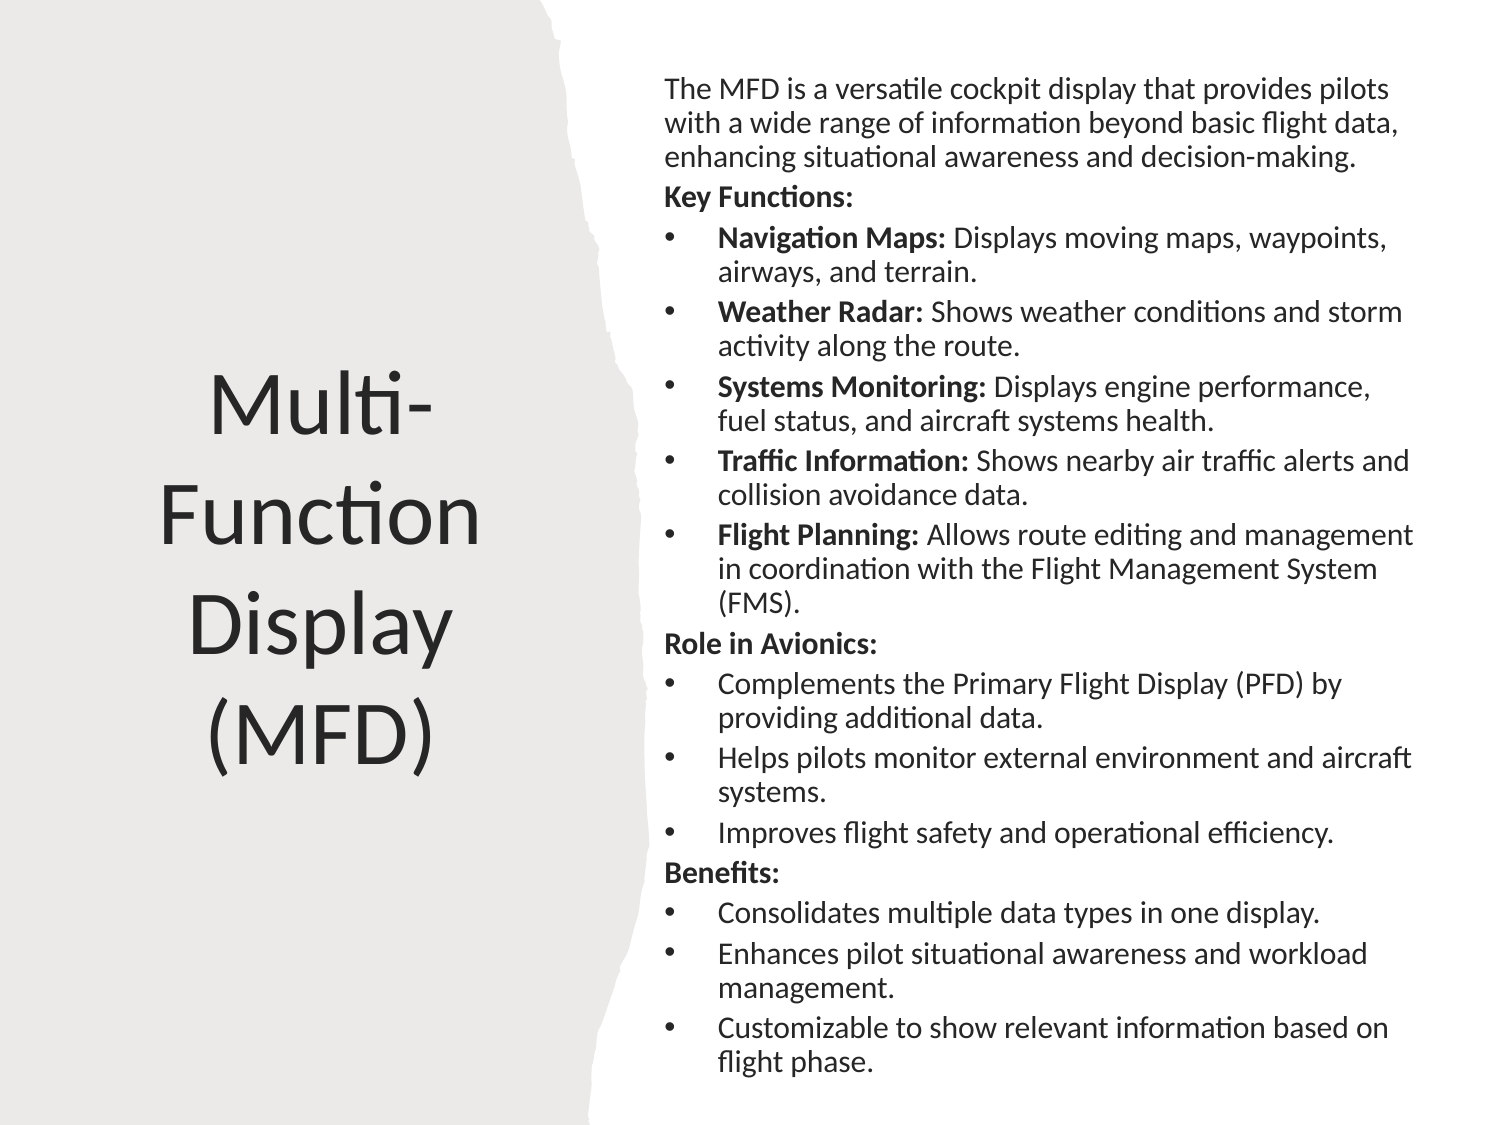

The MFD is a versatile cockpit display that provides pilots with a wide range of information beyond basic flight data, enhancing situational awareness and decision-making.
Key Functions:
Navigation Maps: Displays moving maps, waypoints, airways, and terrain.
Weather Radar: Shows weather conditions and storm activity along the route.
Systems Monitoring: Displays engine performance, fuel status, and aircraft systems health.
Traffic Information: Shows nearby air traffic alerts and collision avoidance data.
Flight Planning: Allows route editing and management in coordination with the Flight Management System (FMS).
Role in Avionics:
Complements the Primary Flight Display (PFD) by providing additional data.
Helps pilots monitor external environment and aircraft systems.
Improves flight safety and operational efficiency.
Benefits:
Consolidates multiple data types in one display.
Enhances pilot situational awareness and workload management.
Customizable to show relevant information based on flight phase.
# Multi-Function Display (MFD)